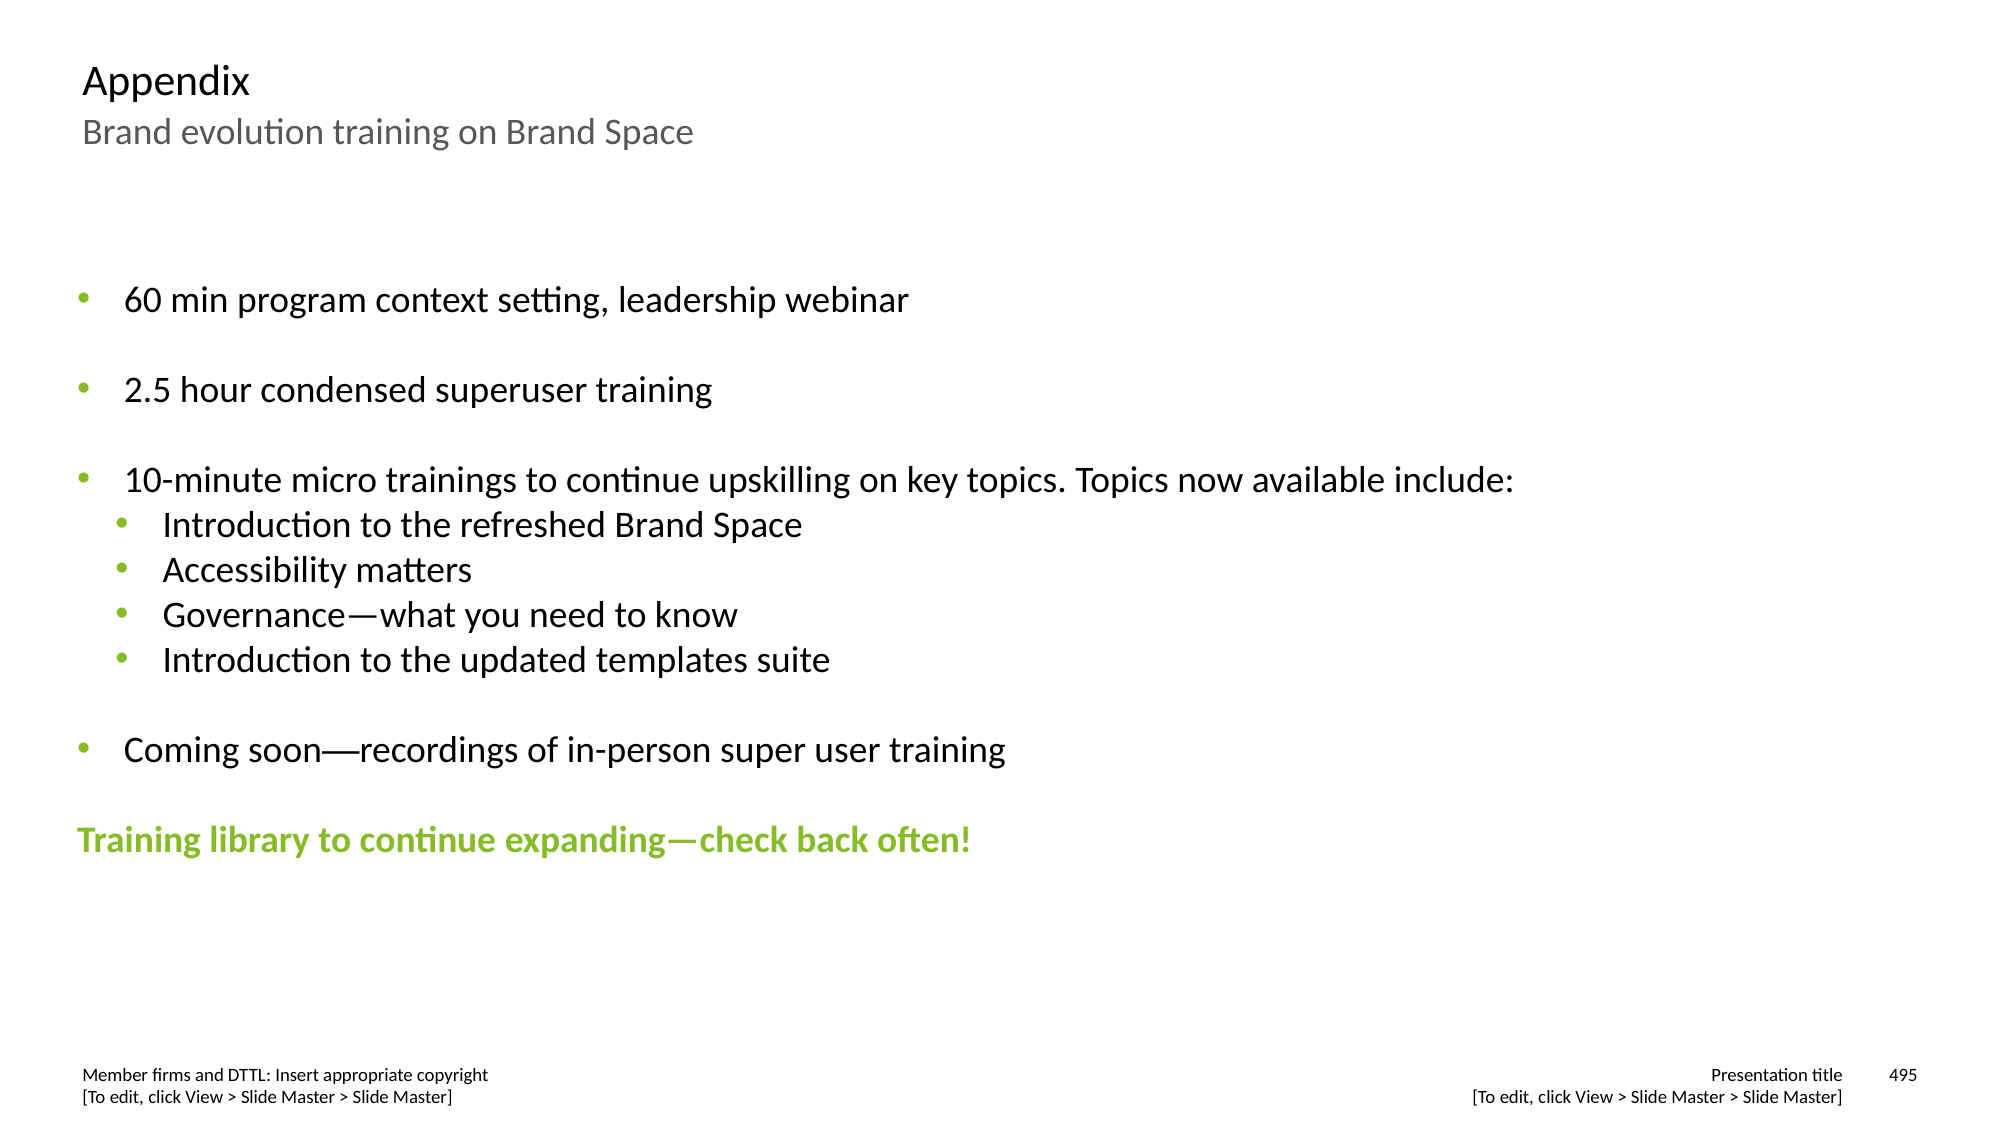

# Appendix
Brand evolution training on Brand Space
60 min program context setting, leadership webinar

2.5 hour condensed superuser training

10-minute micro trainings to continue upskilling on key topics. Topics now available include:
Introduction to the refreshed Brand Space
Accessibility matters
Governance—what you need to know
Introduction to the updated templates suite

Coming soon—recordings of in-person super user training

Training library to continue expanding—check back often!